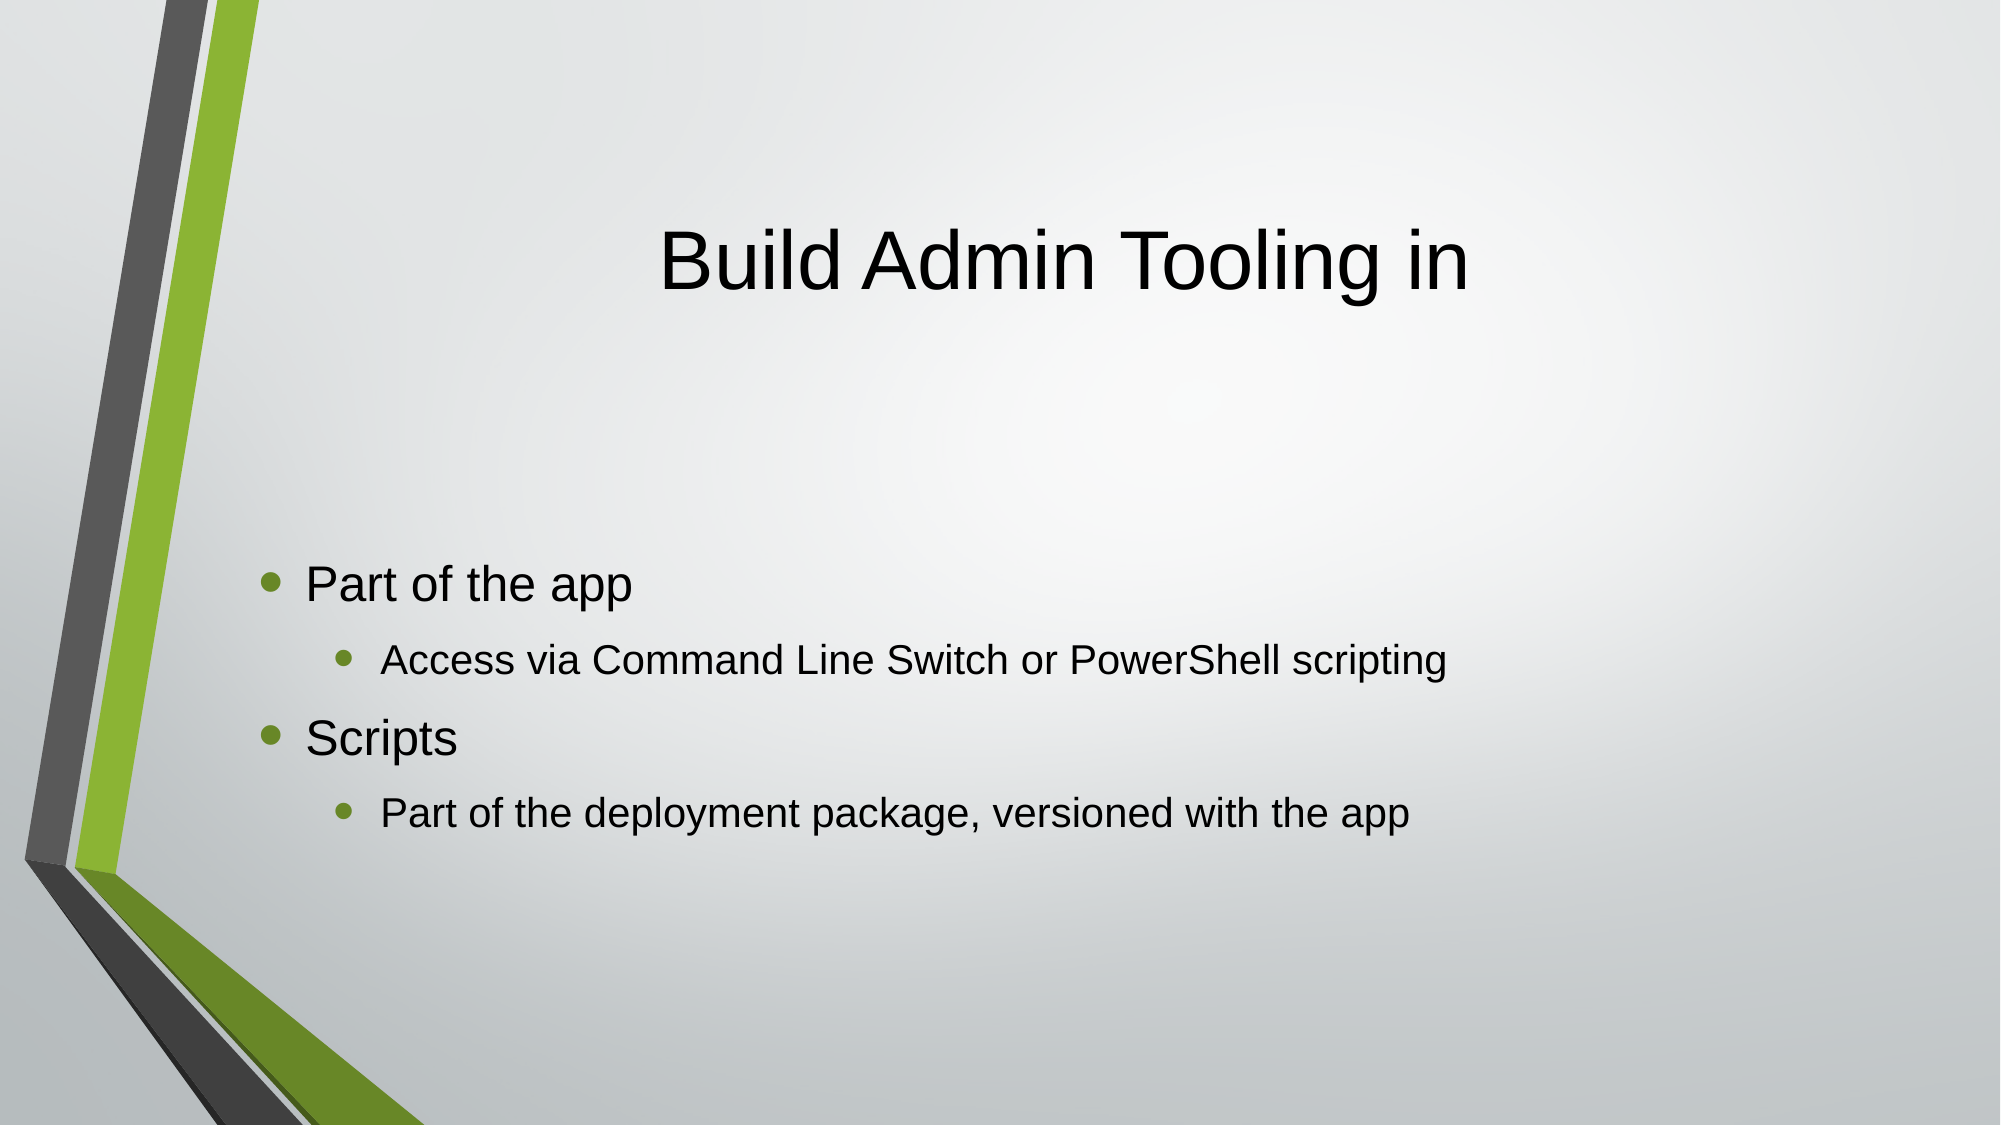

# Build Admin Tooling in
Part of the app
Access via Command Line Switch or PowerShell scripting
Scripts
Part of the deployment package, versioned with the app